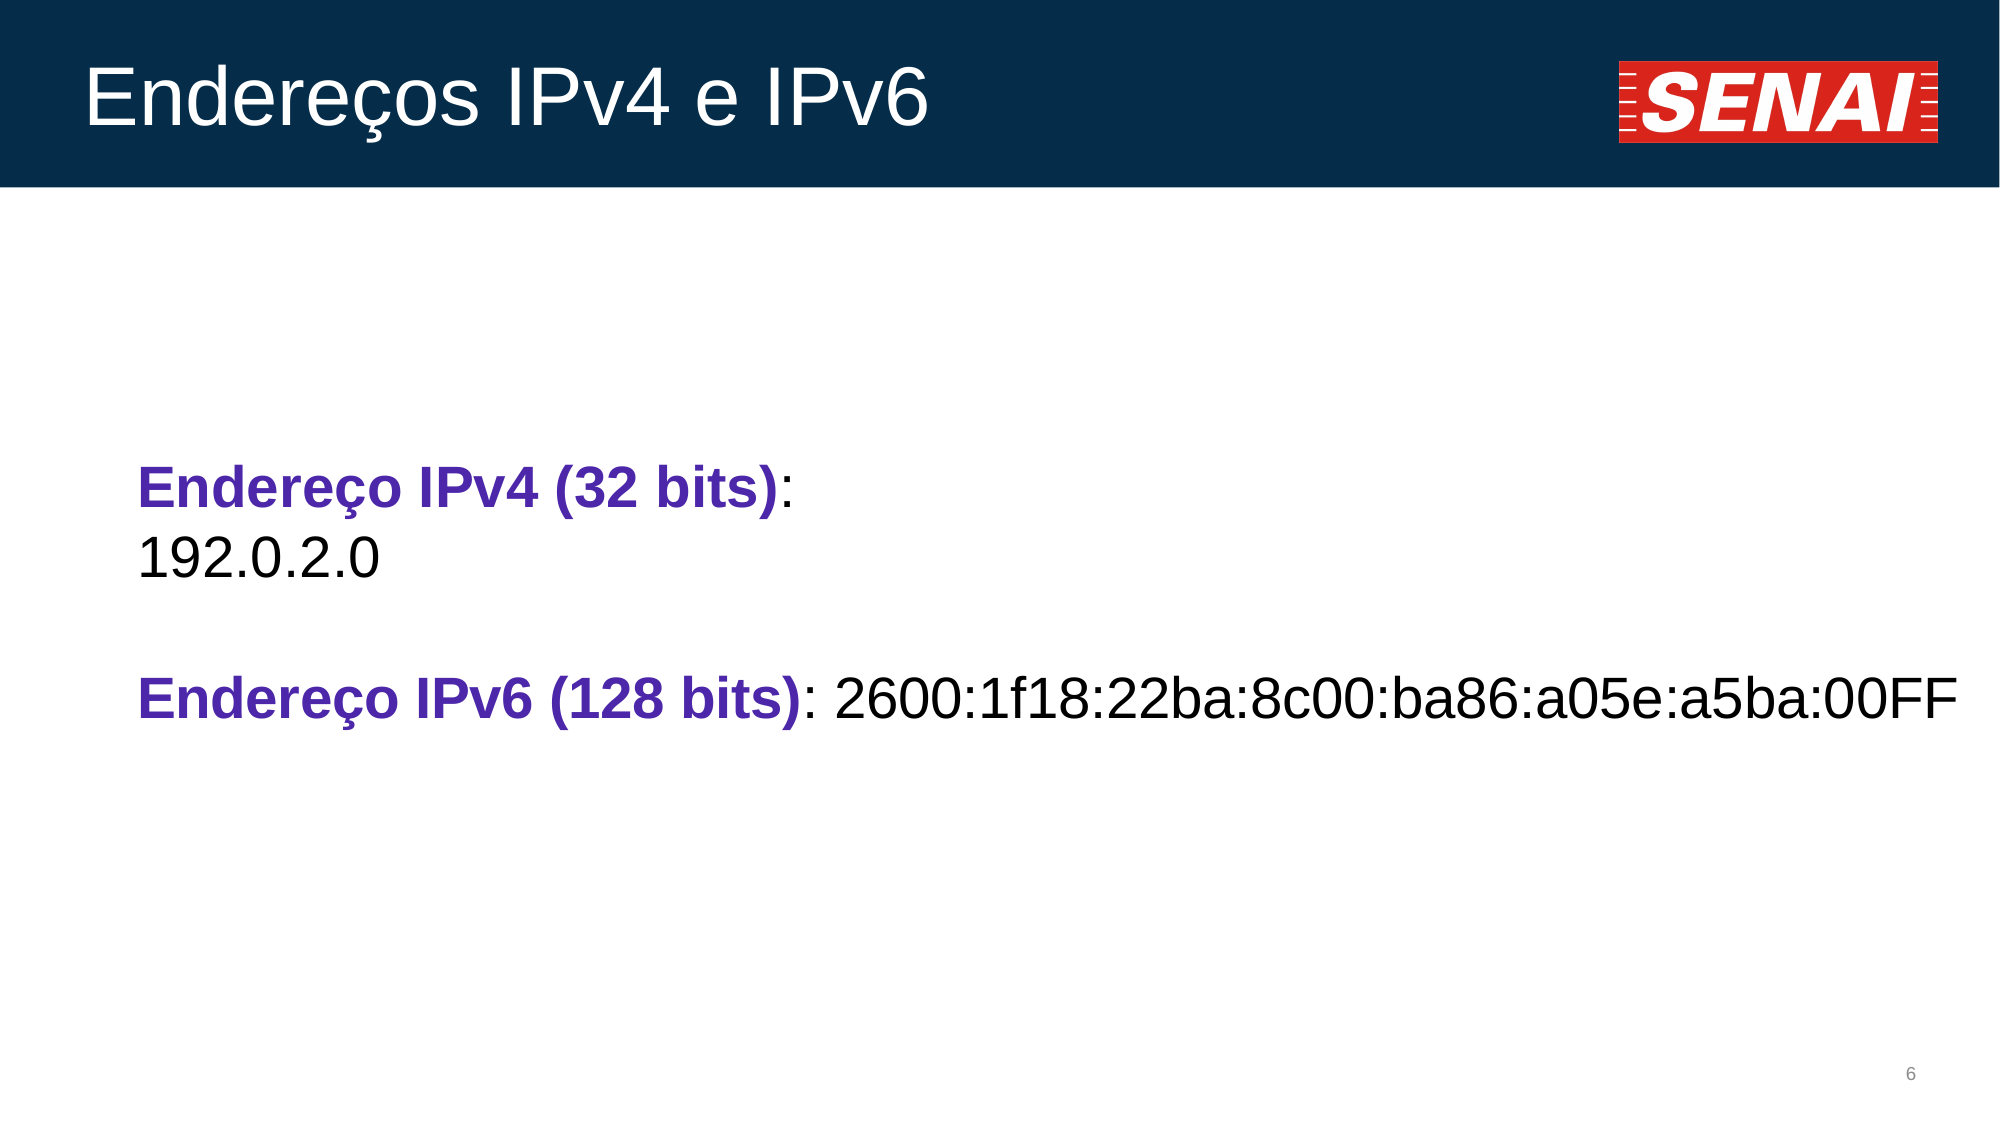

# Endereços IPv4 e IPv6
Endereço IPv4 (32 bits): 192.0.2.0
Endereço IPv6 (128 bits): 2600:1f18:22ba:8c00:ba86:a05e:a5ba:00FF
6